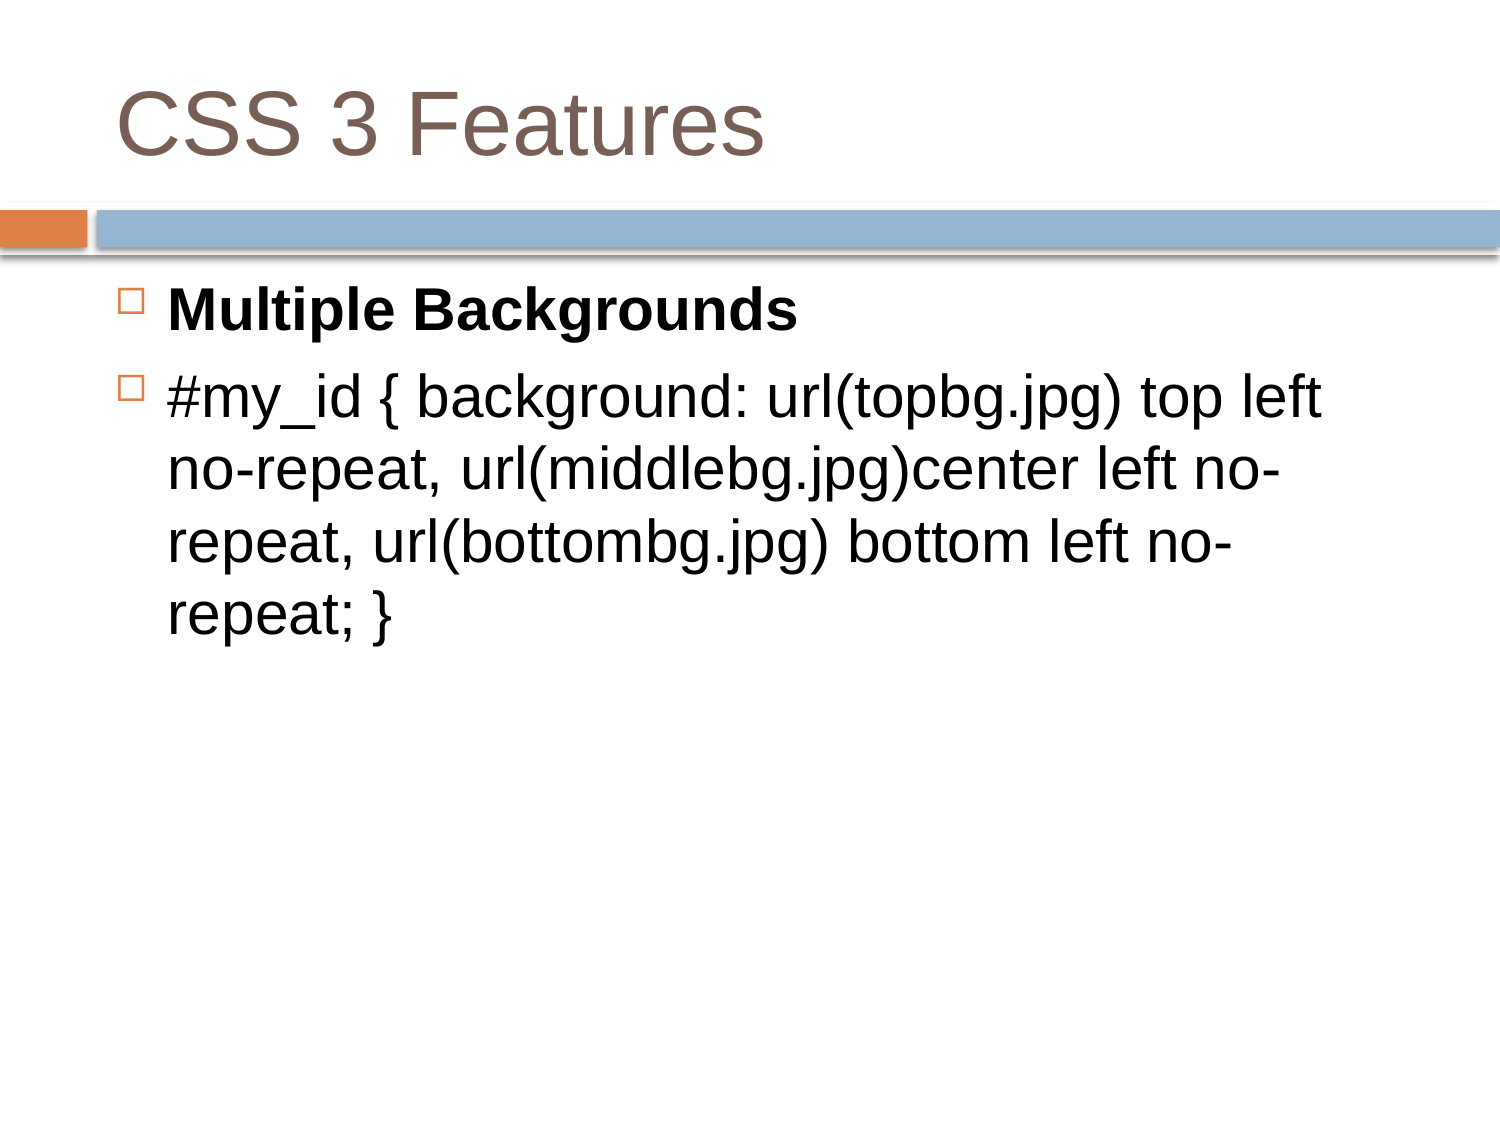

# CSS 3 Features
Multiple Backgrounds
#my_id { background: url(topbg.jpg) top left no-repeat, url(middlebg.jpg)center left no-repeat, url(bottombg.jpg) bottom left no-repeat; }